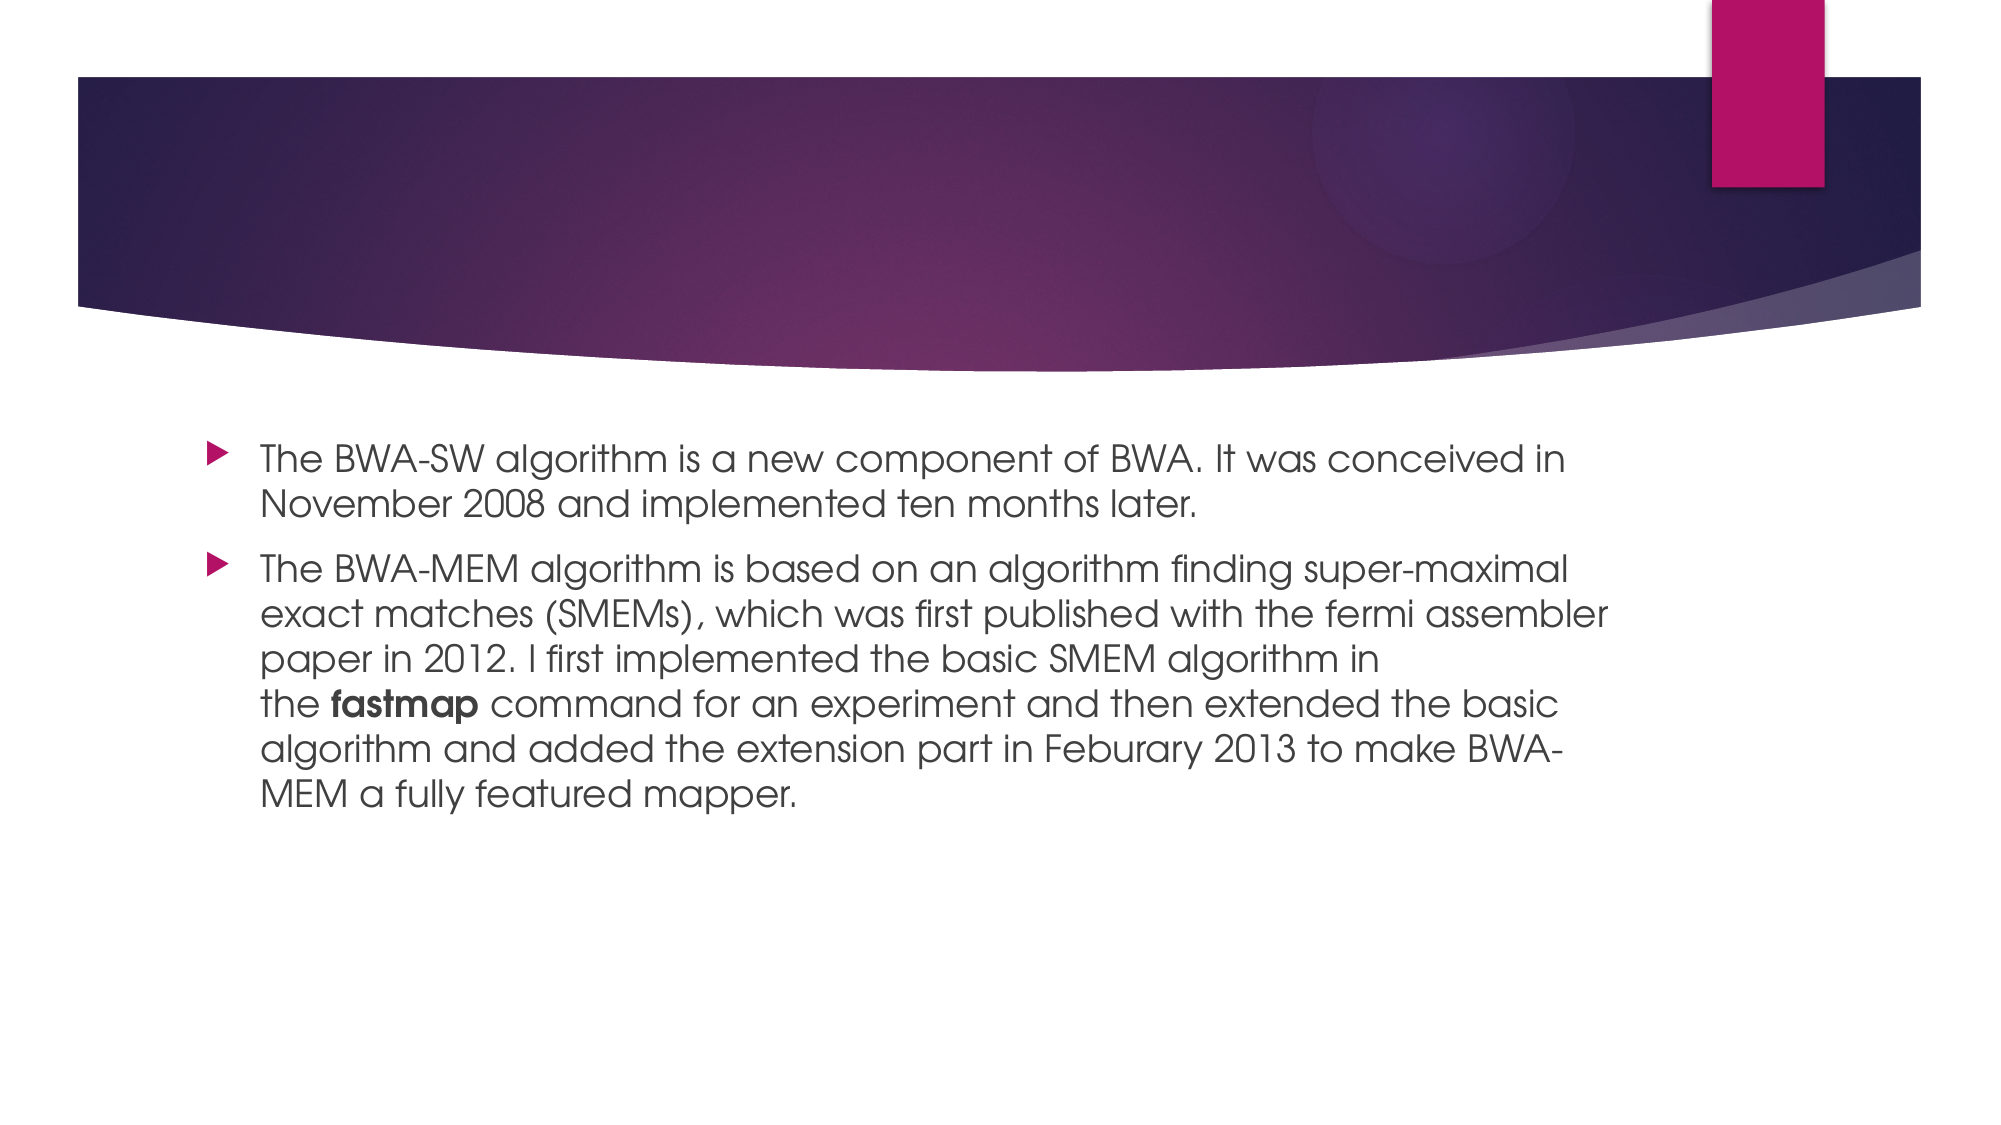

#
The BWA-SW algorithm is a new component of BWA. It was conceived in November 2008 and implemented ten months later.
The BWA-MEM algorithm is based on an algorithm finding super-maximal exact matches (SMEMs), which was first published with the fermi assembler paper in 2012. I first implemented the basic SMEM algorithm in the fastmap command for an experiment and then extended the basic algorithm and added the extension part in Feburary 2013 to make BWA-MEM a fully featured mapper.